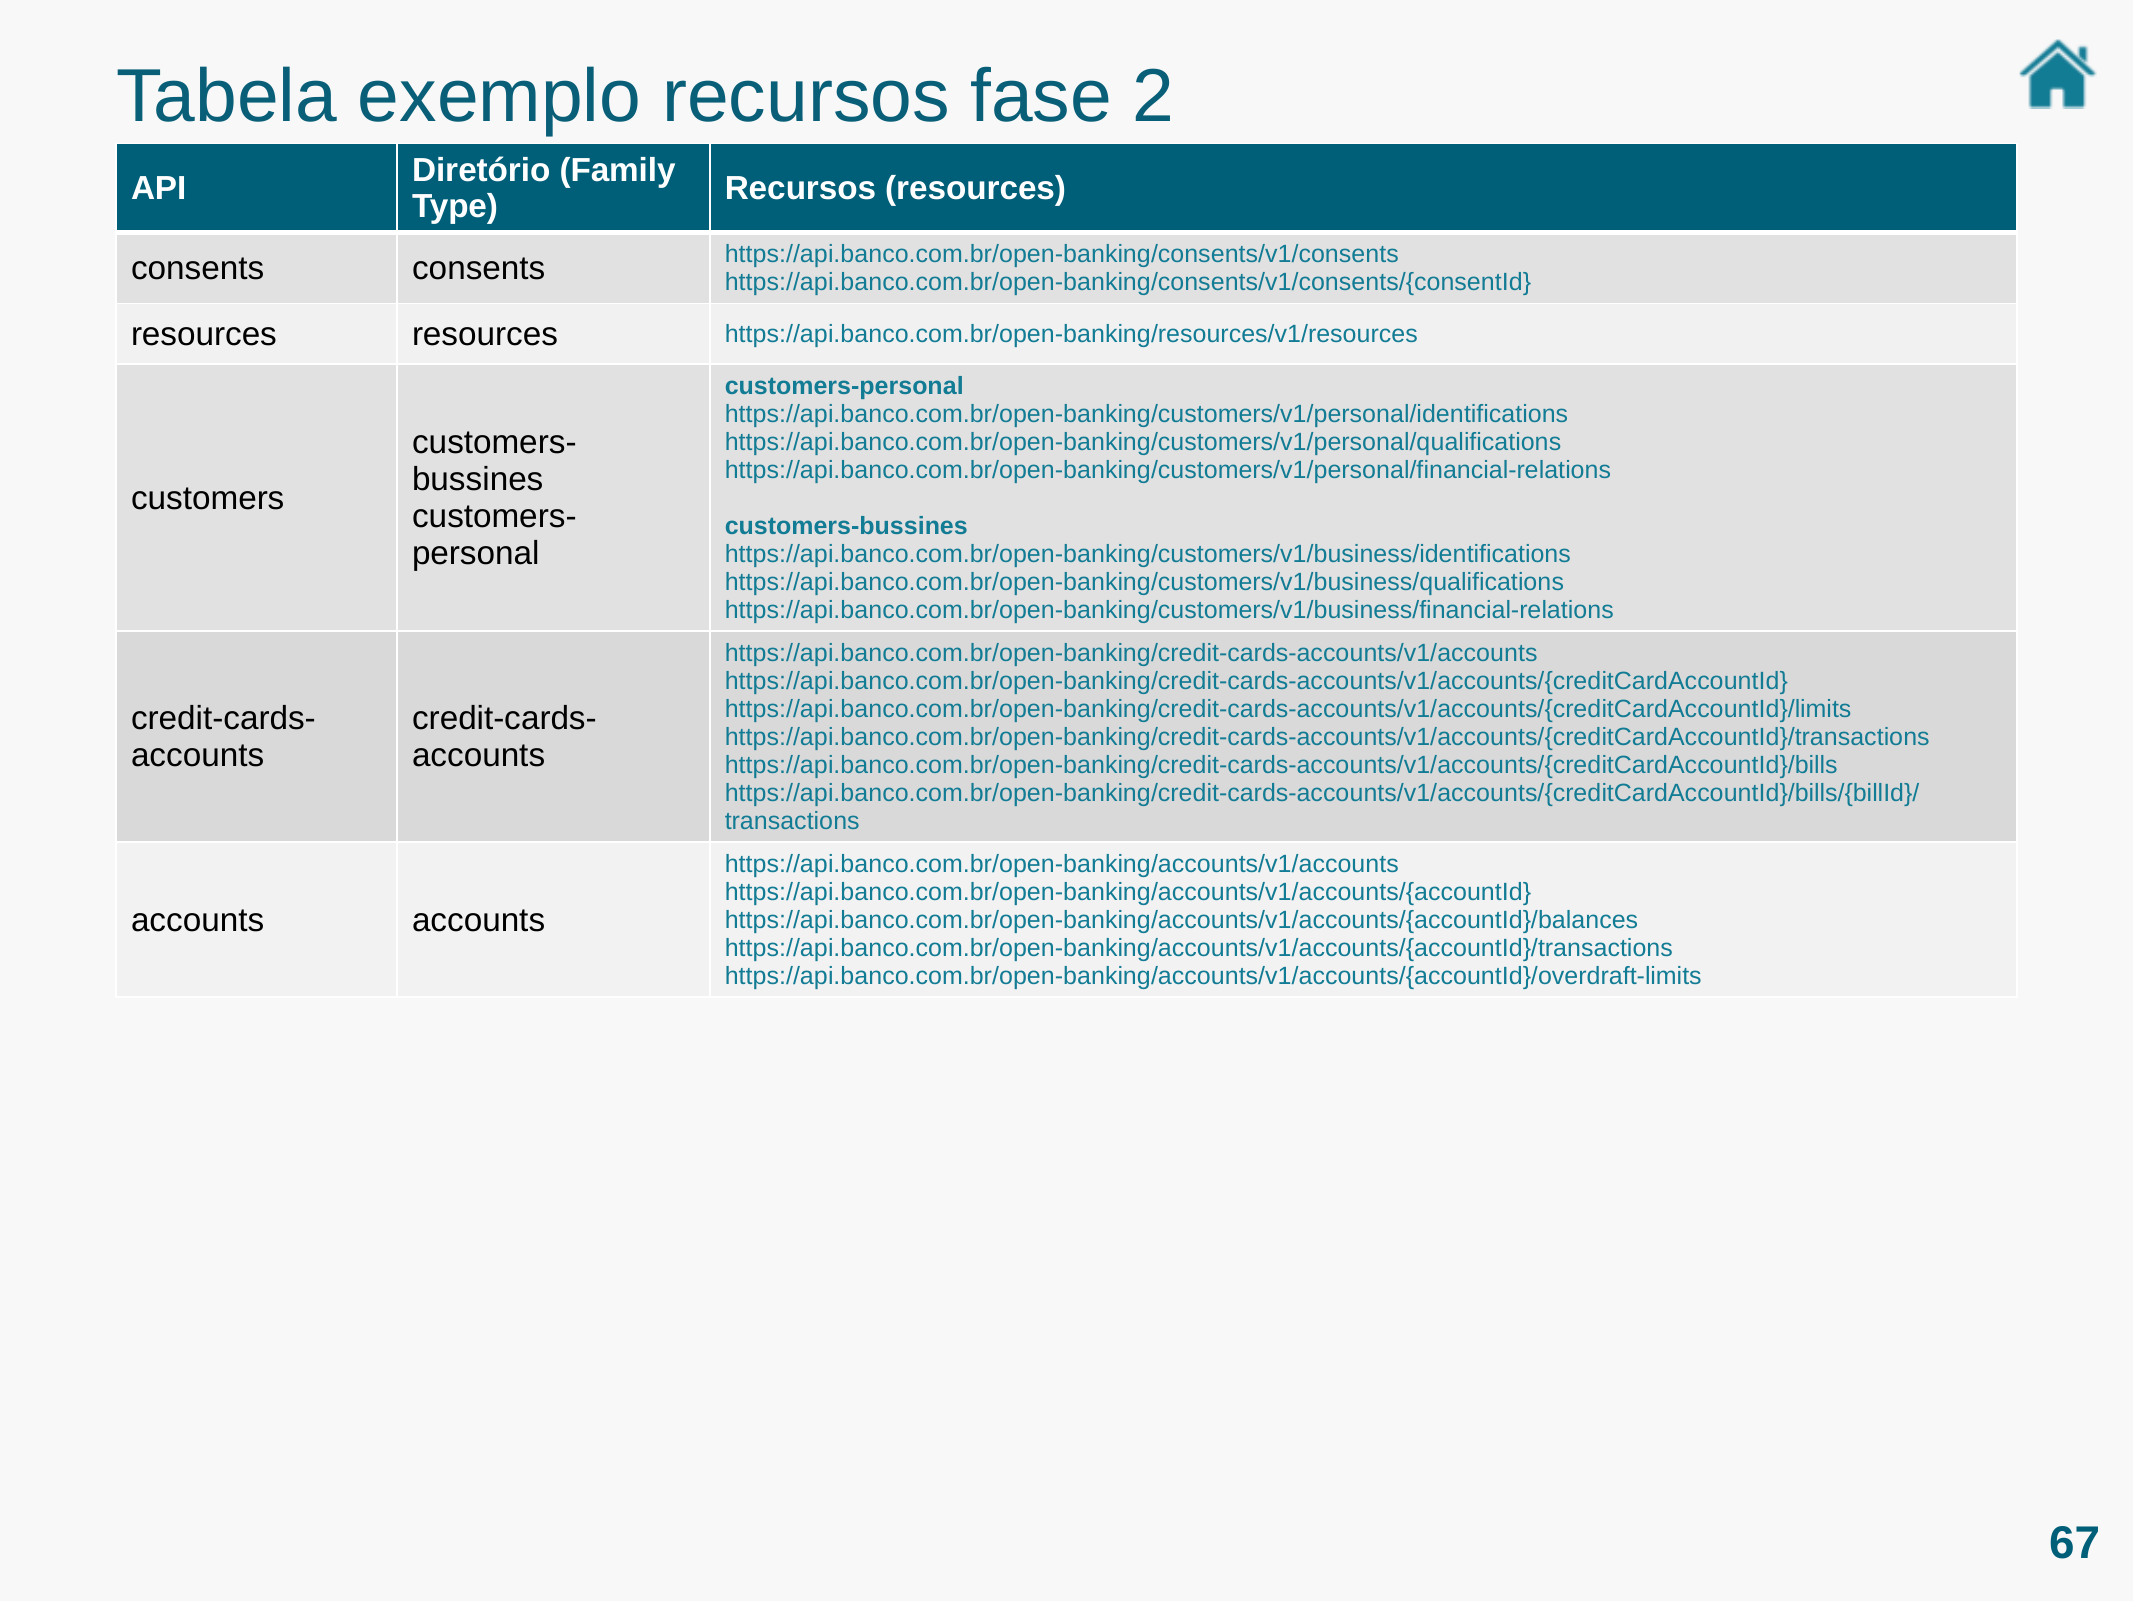

Tabela exemplo recursos fase 2
| API | Diretório (Family Type) | Recursos (resources) |
| --- | --- | --- |
| consents | consents | https://api.banco.com.br/open-banking/consents/v1/consents https://api.banco.com.br/open-banking/consents/v1/consents/{consentId} |
| resources | resources | https://api.banco.com.br/open-banking/resources/v1/resources |
| customers | customers-bussines customers-personal | customers-personal https://api.banco.com.br/open-banking/customers/v1/personal/identifications https://api.banco.com.br/open-banking/customers/v1/personal/qualifications https://api.banco.com.br/open-banking/customers/v1/personal/financial-relations customers-bussines https://api.banco.com.br/open-banking/customers/v1/business/identifications https://api.banco.com.br/open-banking/customers/v1/business/qualifications https://api.banco.com.br/open-banking/customers/v1/business/financial-relations |
| credit-cards-accounts | credit-cards-accounts | https://api.banco.com.br/open-banking/credit-cards-accounts/v1/accounts https://api.banco.com.br/open-banking/credit-cards-accounts/v1/accounts/{creditCardAccountId} https://api.banco.com.br/open-banking/credit-cards-accounts/v1/accounts/{creditCardAccountId}/limits https://api.banco.com.br/open-banking/credit-cards-accounts/v1/accounts/{creditCardAccountId}/transactions https://api.banco.com.br/open-banking/credit-cards-accounts/v1/accounts/{creditCardAccountId}/bills https://api.banco.com.br/open-banking/credit-cards-accounts/v1/accounts/{creditCardAccountId}/bills/{billId}/transactions |
| accounts | accounts | https://api.banco.com.br/open-banking/accounts/v1/accounts https://api.banco.com.br/open-banking/accounts/v1/accounts/{accountId} https://api.banco.com.br/open-banking/accounts/v1/accounts/{accountId}/balances https://api.banco.com.br/open-banking/accounts/v1/accounts/{accountId}/transactions https://api.banco.com.br/open-banking/accounts/v1/accounts/{accountId}/overdraft-limits |
67